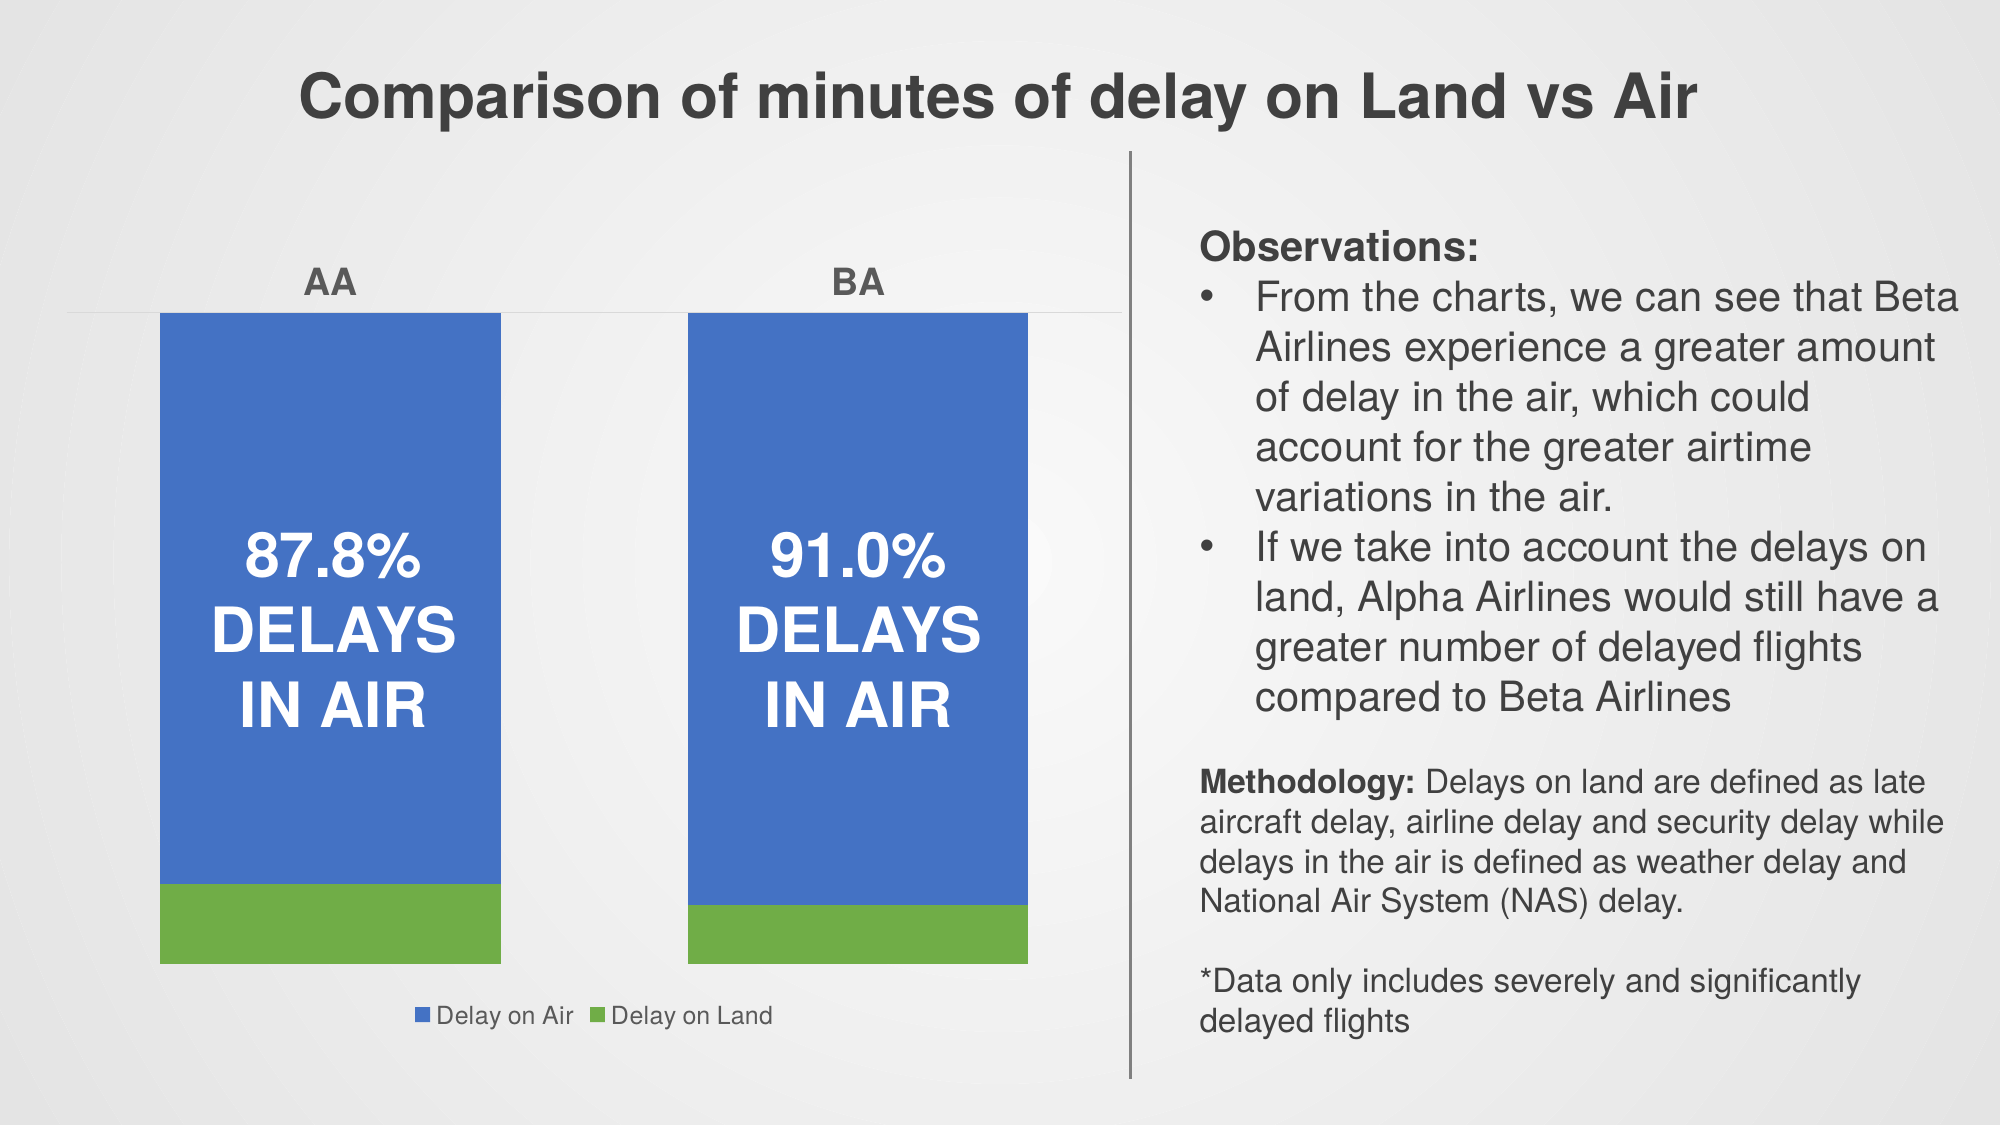

Comparison of minutes of delay on Land vs Air
Observations:
From the charts, we can see that Beta Airlines experience a greater amount of delay in the air, which could account for the greater airtime variations in the air.
If we take into account the delays on land, Alpha Airlines would still have a greater number of delayed flights compared to Beta Airlines

Methodology: Delays on land are defined as late aircraft delay, airline delay and security delay while delays in the air is defined as weather delay and National Air System (NAS) delay.

*Data only includes severely and significantly delayed flights

### Chart

| Category | Delay on Air | Delay on Land |
|---|---|---|
| AA | 0.878 | 0.122 |
| BA | 0.91 | 0.09 |
87.8%
DELAYS
IN AIR
91.0%
DELAYS
IN AIR